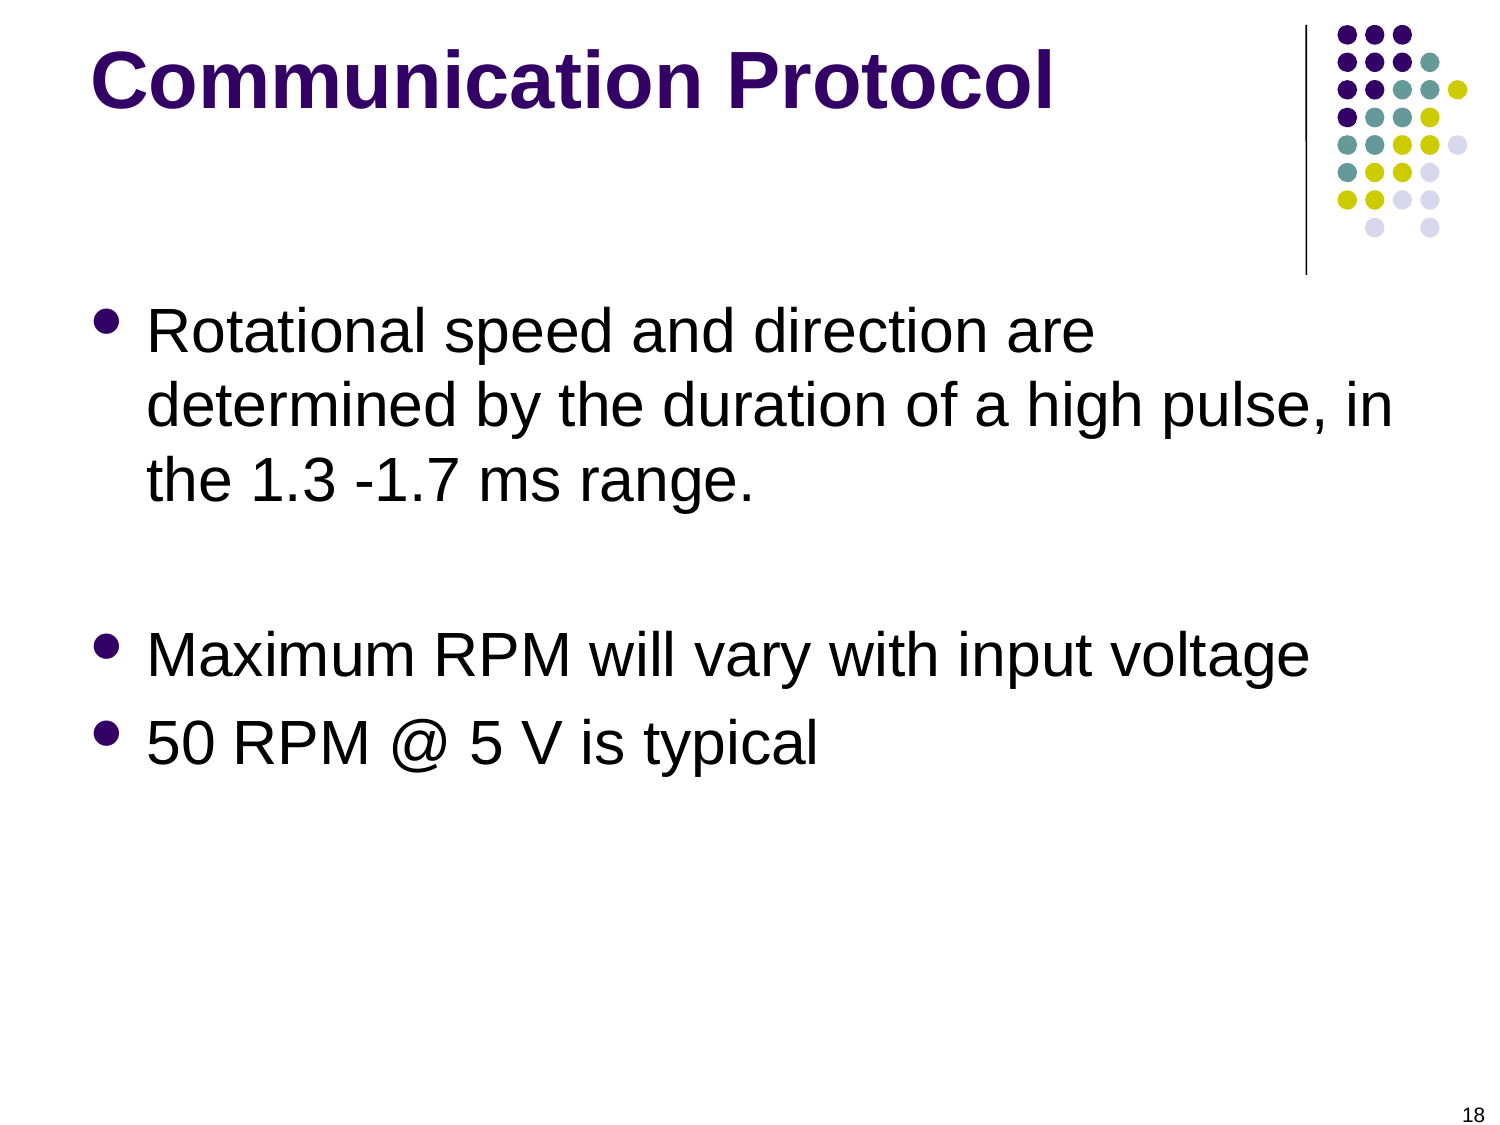

# Communication Protocol
Rotational speed and direction are determined by the duration of a high pulse, in the 1.3 -1.7 ms range.

Maximum RPM will vary with input voltage
50 RPM @ 5 V is typical

18